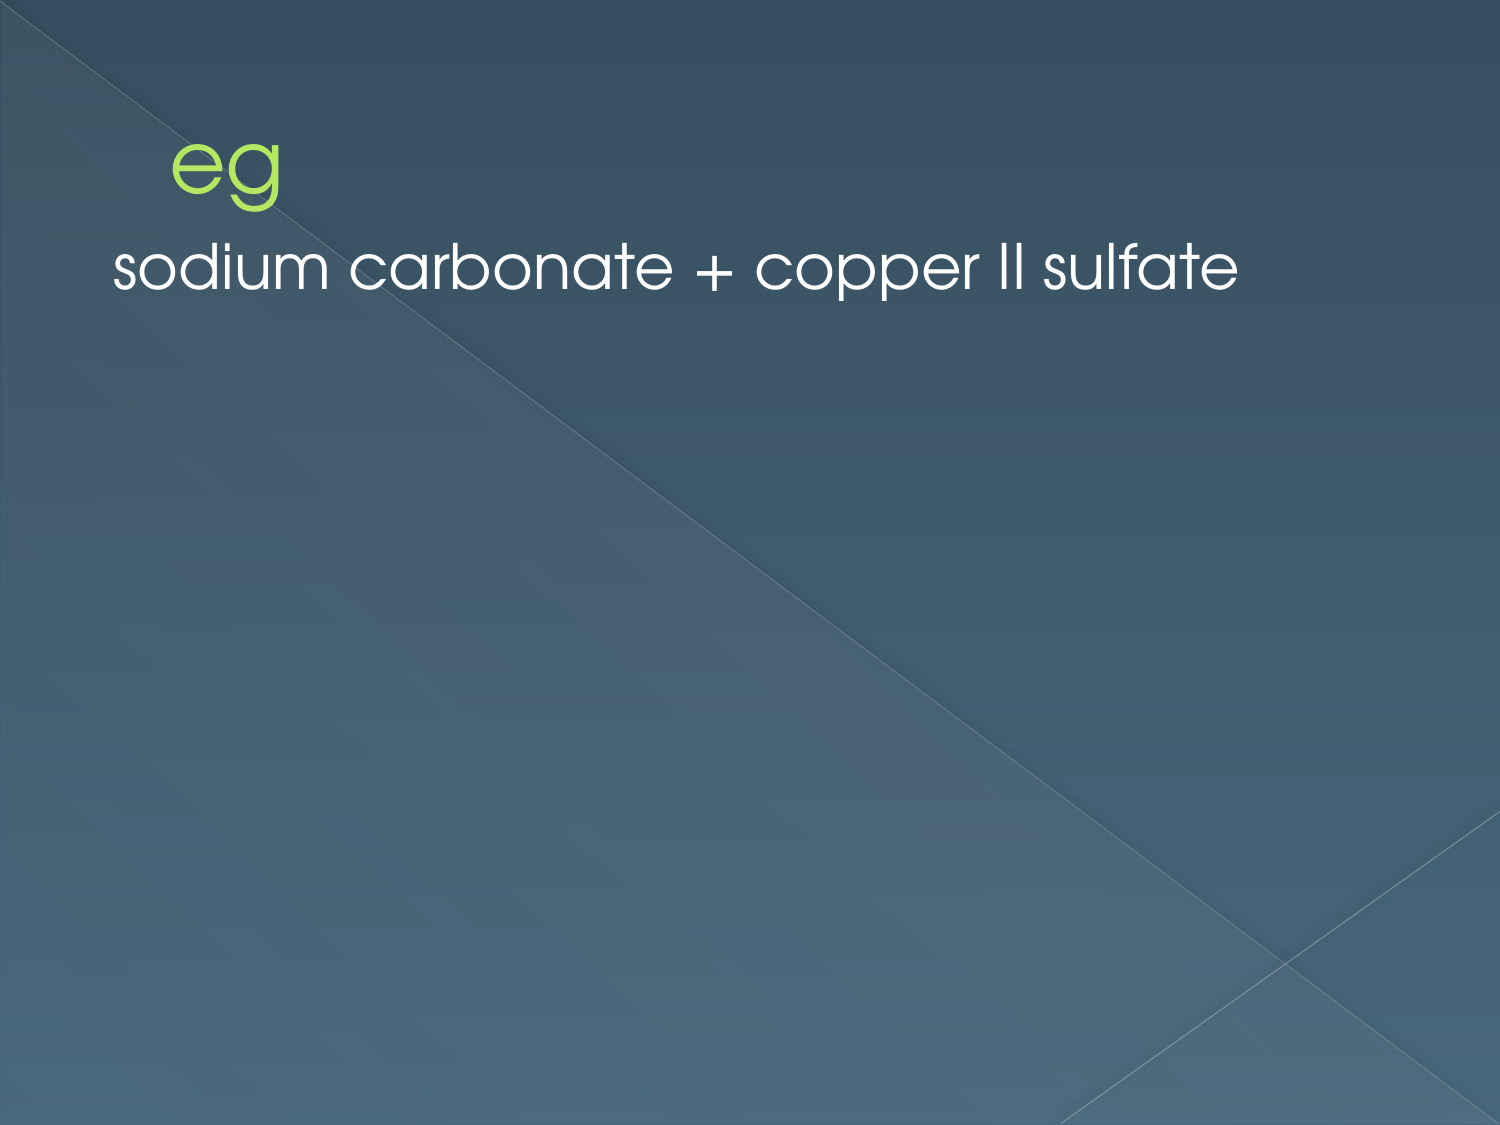

# eg
sodium carbonate + copper II sulfate